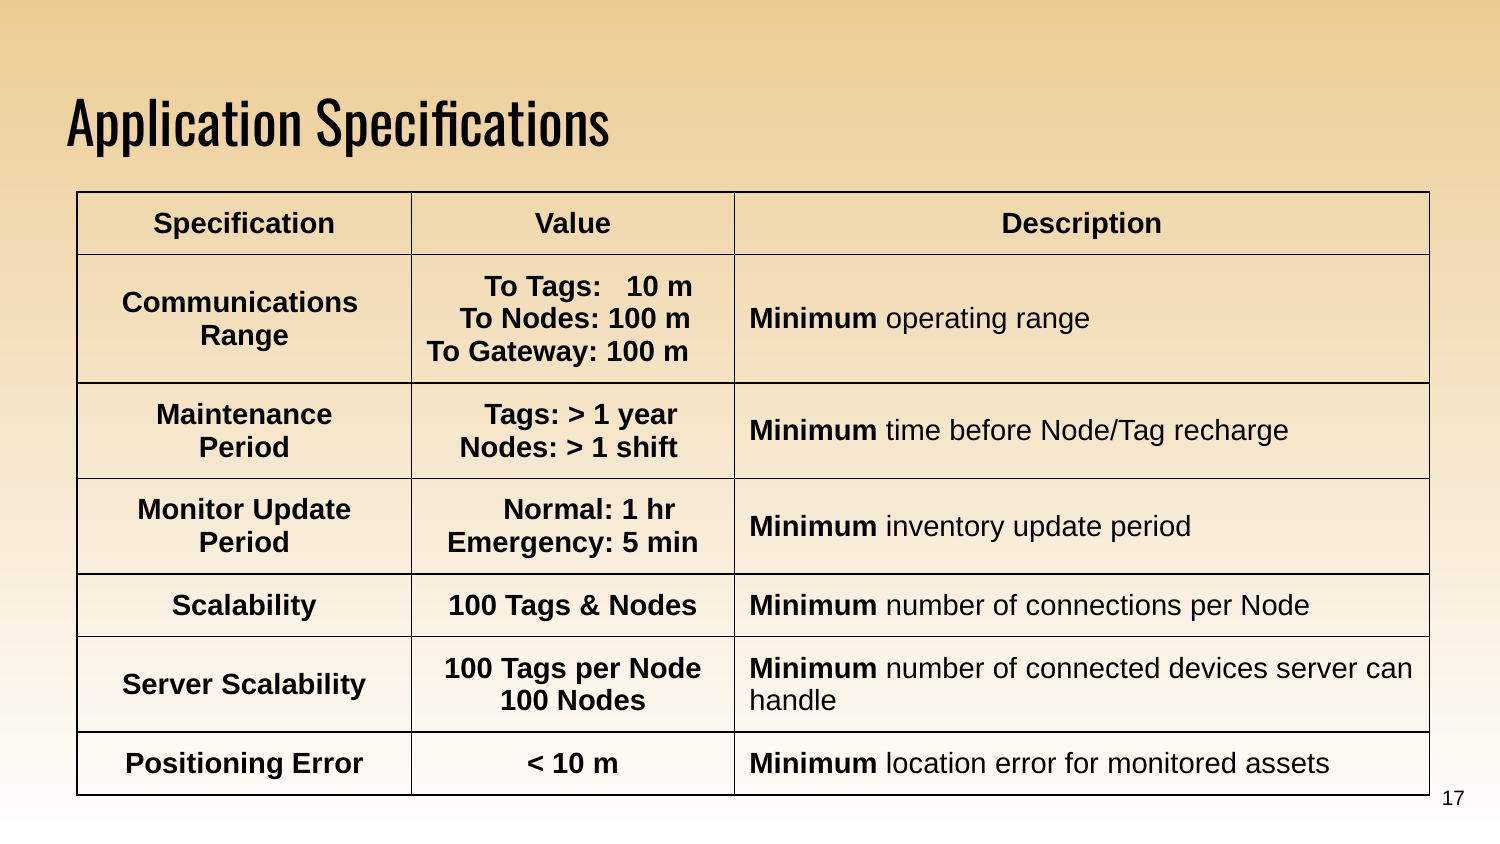

# Application Specifications
| Specification | Value | Description |
| --- | --- | --- |
| Communications Range | To Tags: 10 m To Nodes: 100 m To Gateway: 100 m | Minimum operating range |
| Maintenance Period | Tags: > 1 year Nodes: > 1 shift | Minimum time before Node/Tag recharge |
| Monitor Update Period | Normal: 1 hr Emergency: 5 min | Minimum inventory update period |
| Scalability | 100 Tags & Nodes | Minimum number of connections per Node |
| Server Scalability | 100 Tags per Node 100 Nodes | Minimum number of connected devices server can handle |
| Positioning Error | < 10 m | Minimum location error for monitored assets |
17